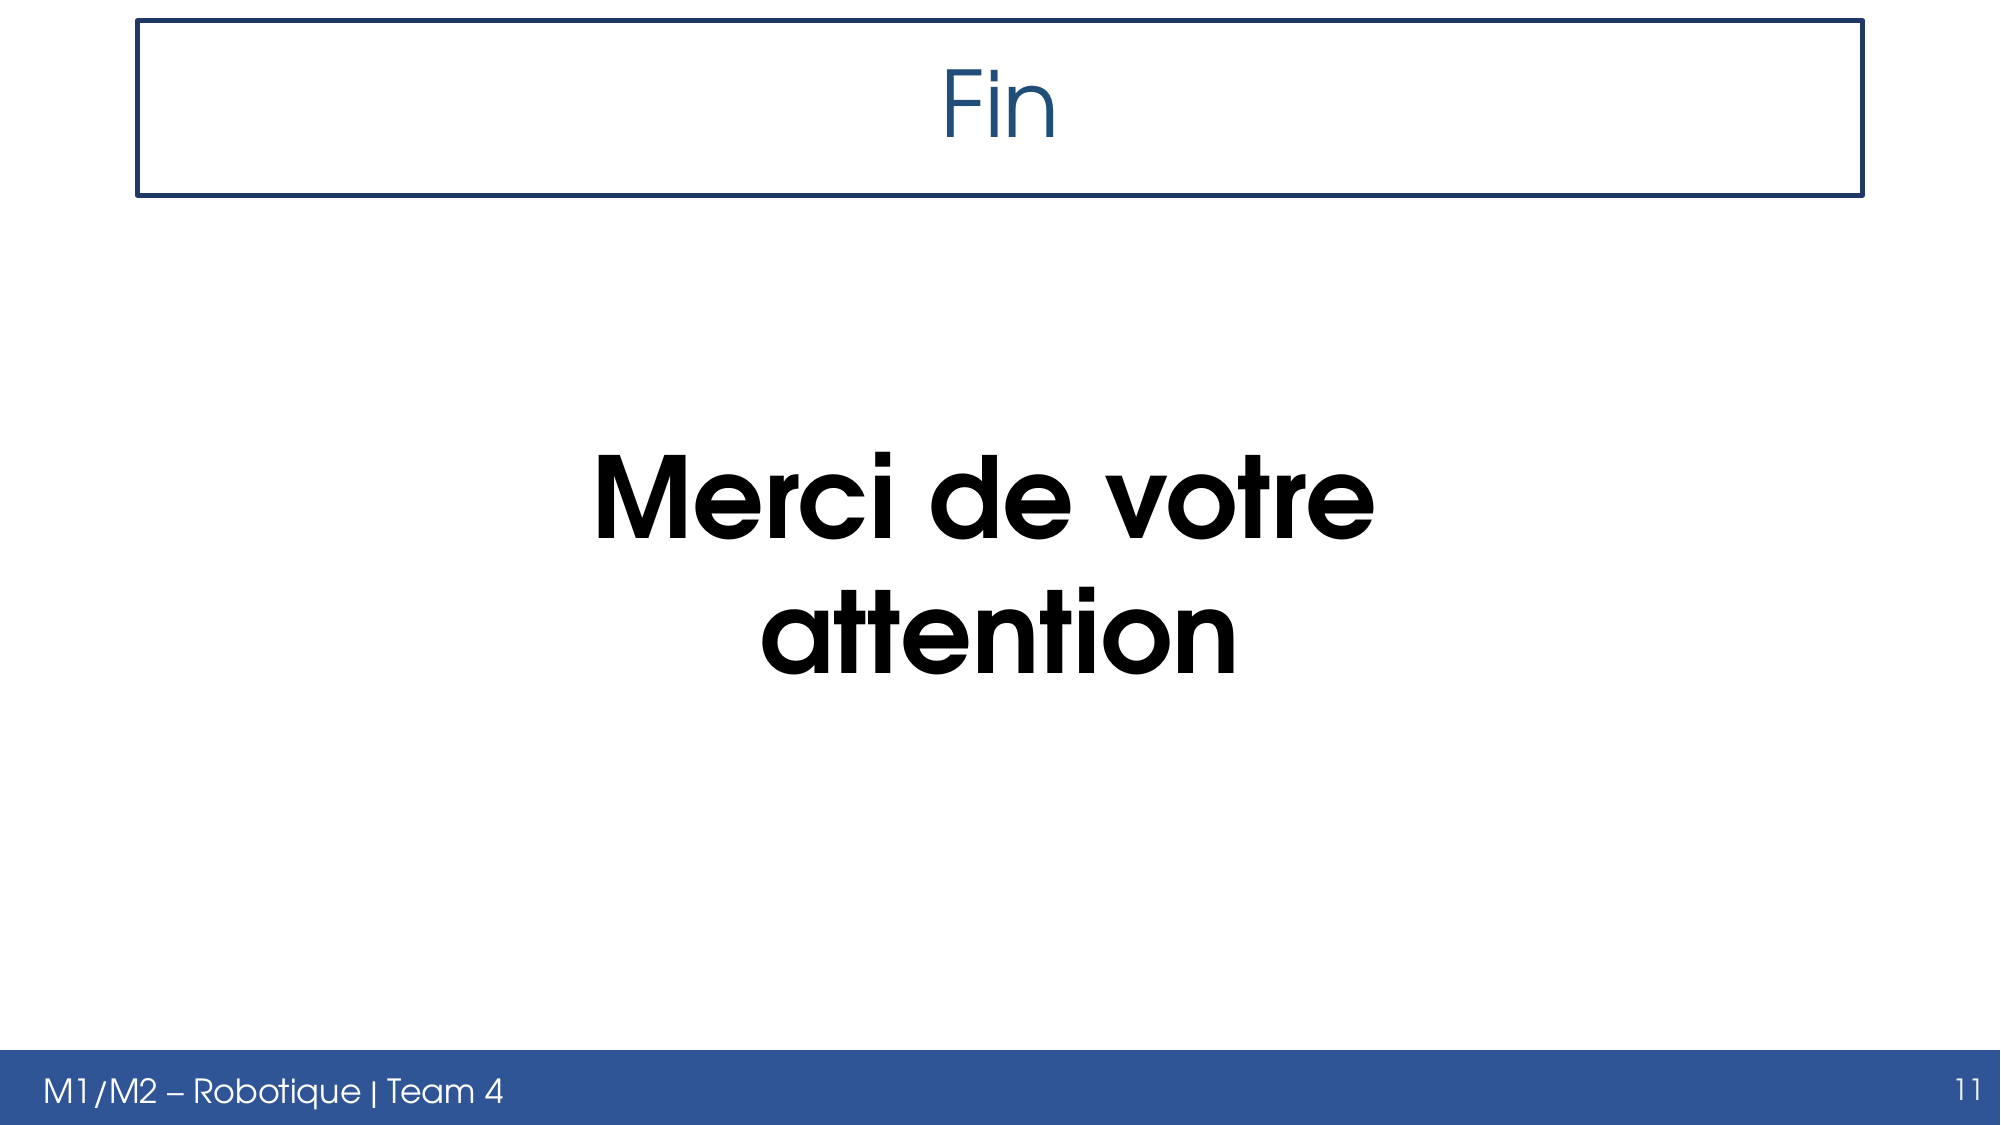

# Fin
Merci de votre
attention
11
M1/M2 – Robotique | Team 4